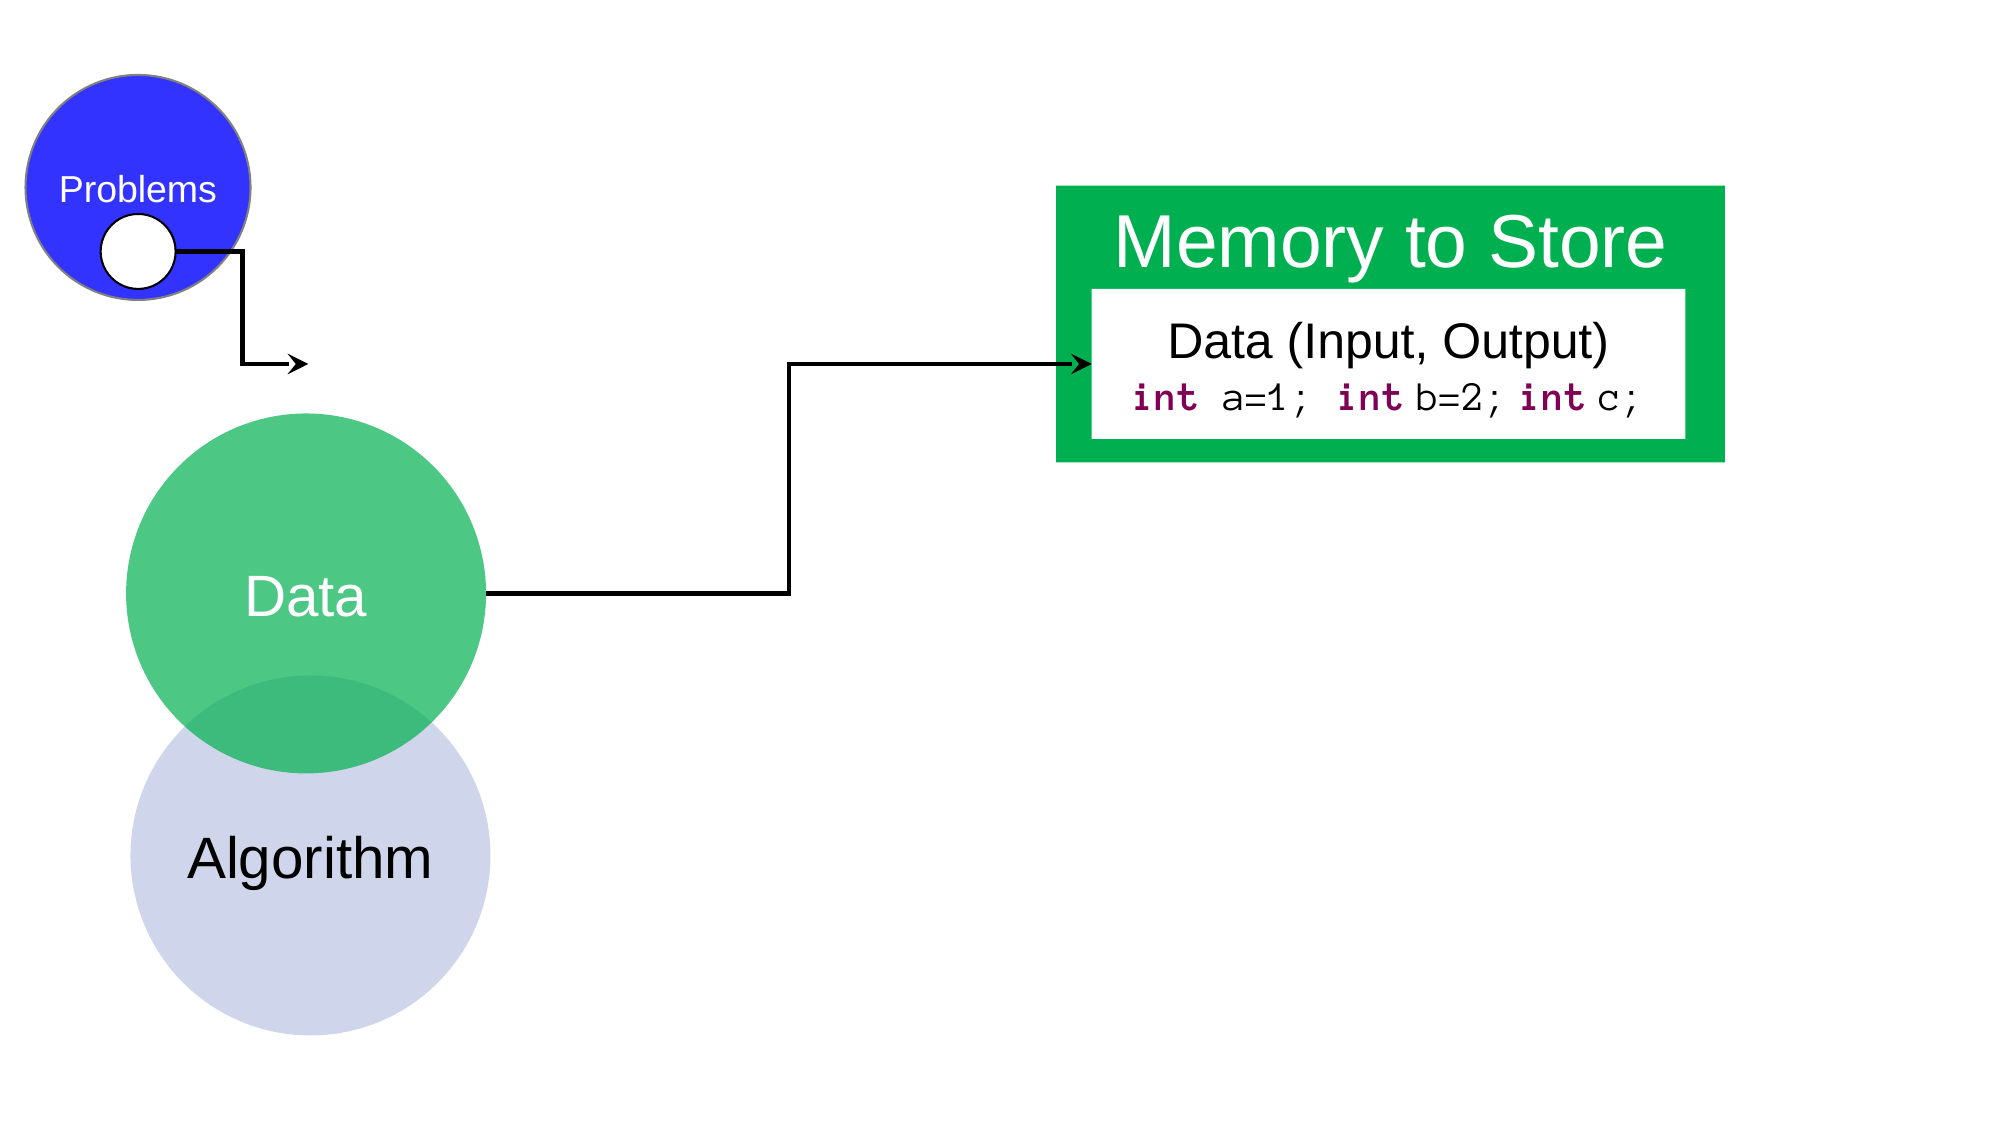

Problems

Memory to Store
Data (Input, Output)
int a=1; int b=2; int c;
Data
Algorithm